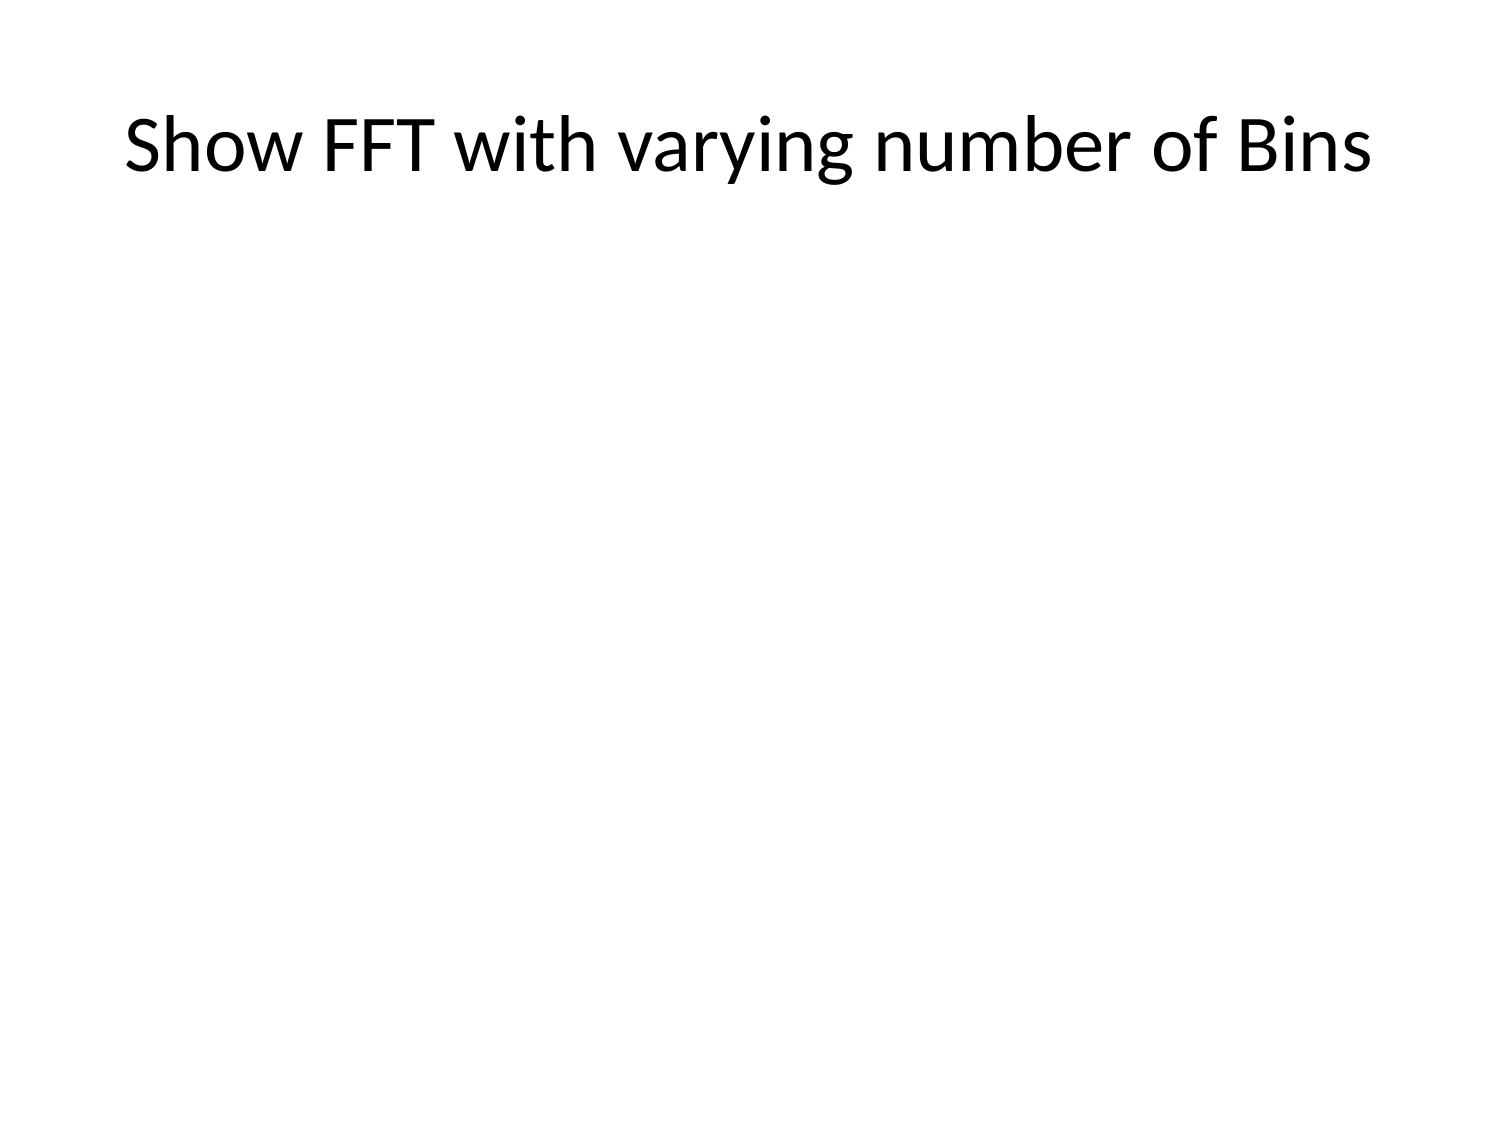

# Show FFT with varying number of Bins